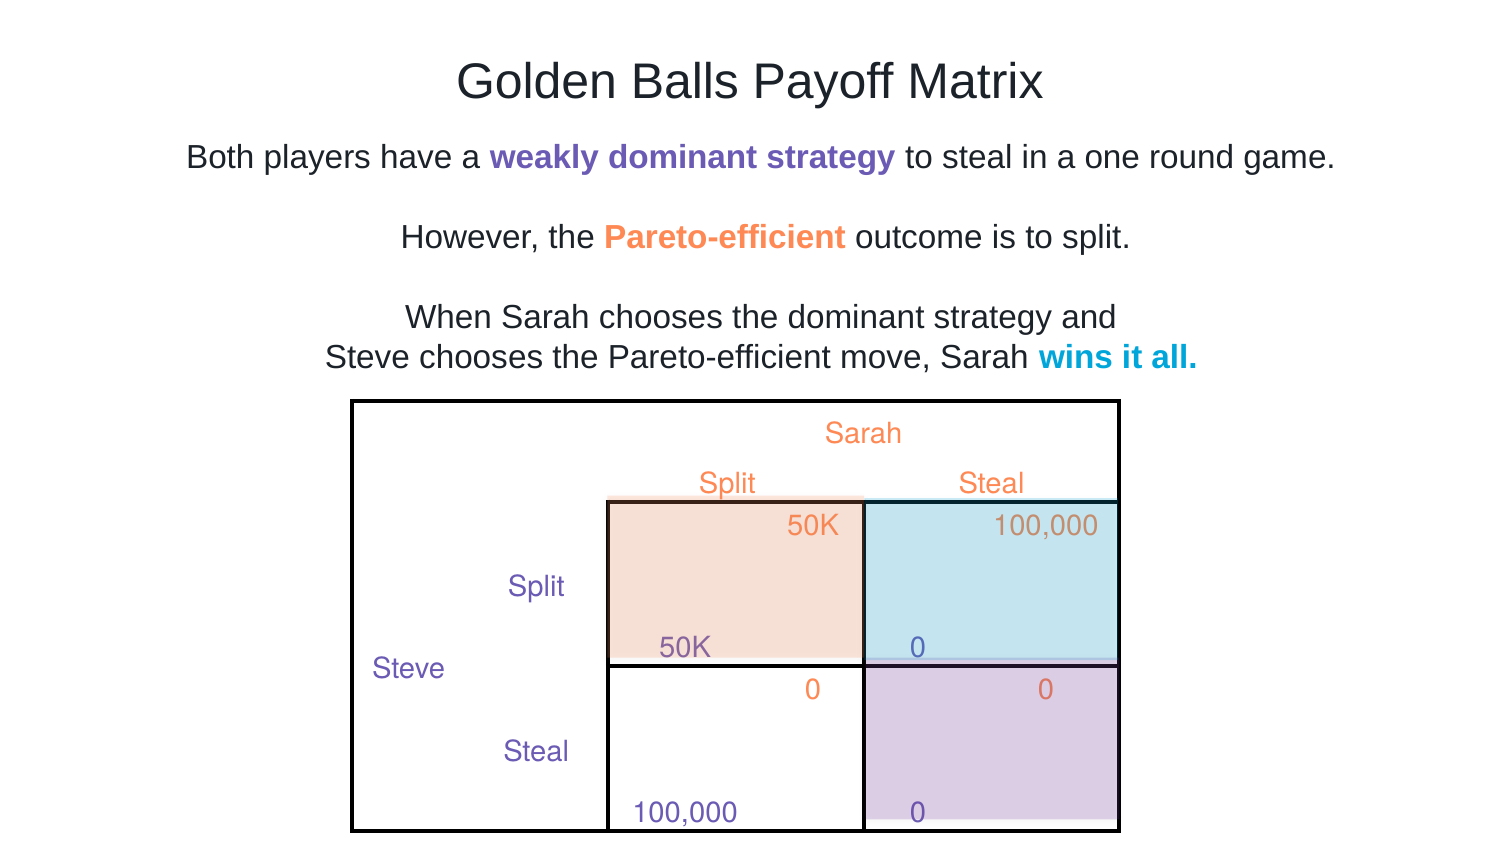

Golden Balls Payoff Matrix
Both players have a weakly dominant strategy to steal in a one round game.

However, the Pareto-efficient outcome is to split.

When Sarah chooses the dominant strategy and
Steve chooses the Pareto-efficient move, Sarah wins it all.
|  |  | Sarah |  |  |  |
| --- | --- | --- | --- | --- | --- |
|  |  | Split |  | Steal |  |
| Steve | Split |  | 50K |  | 100,000 |
|  |  | 50K |  | 0 |  |
|  | Steal |  | 0 |  | 0 |
|  |  | 100,000 |  | 0 |  |